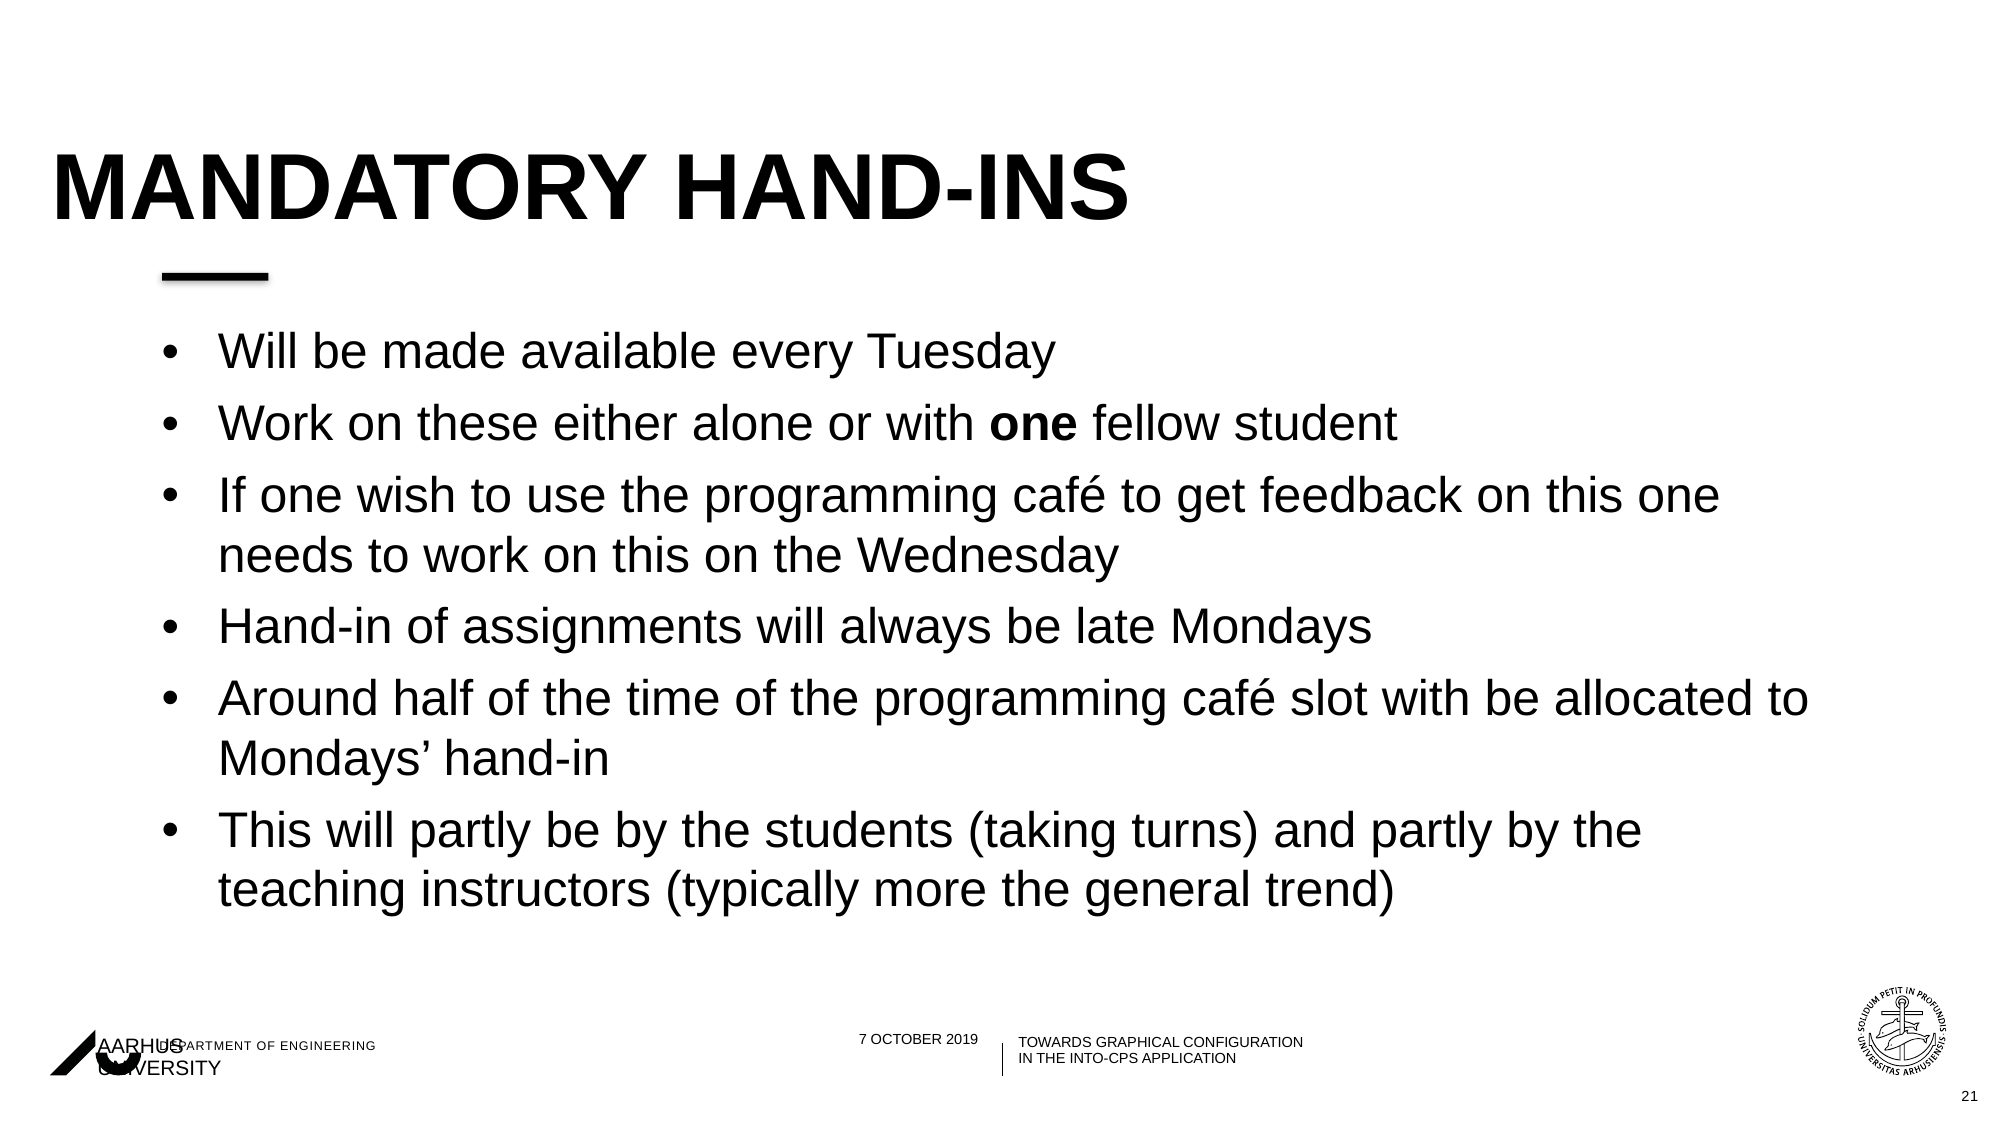

# Mandatory hand-ins
Will be made available every Tuesday
Work on these either alone or with one fellow student
If one wish to use the programming café to get feedback on this one needs to work on this on the Wednesday
Hand-in of assignments will always be late Mondays
Around half of the time of the programming café slot with be allocated to Mondays’ hand-in
This will partly be by the students (taking turns) and partly by the teaching instructors (typically more the general trend)
21
28/09/201908/04/2019